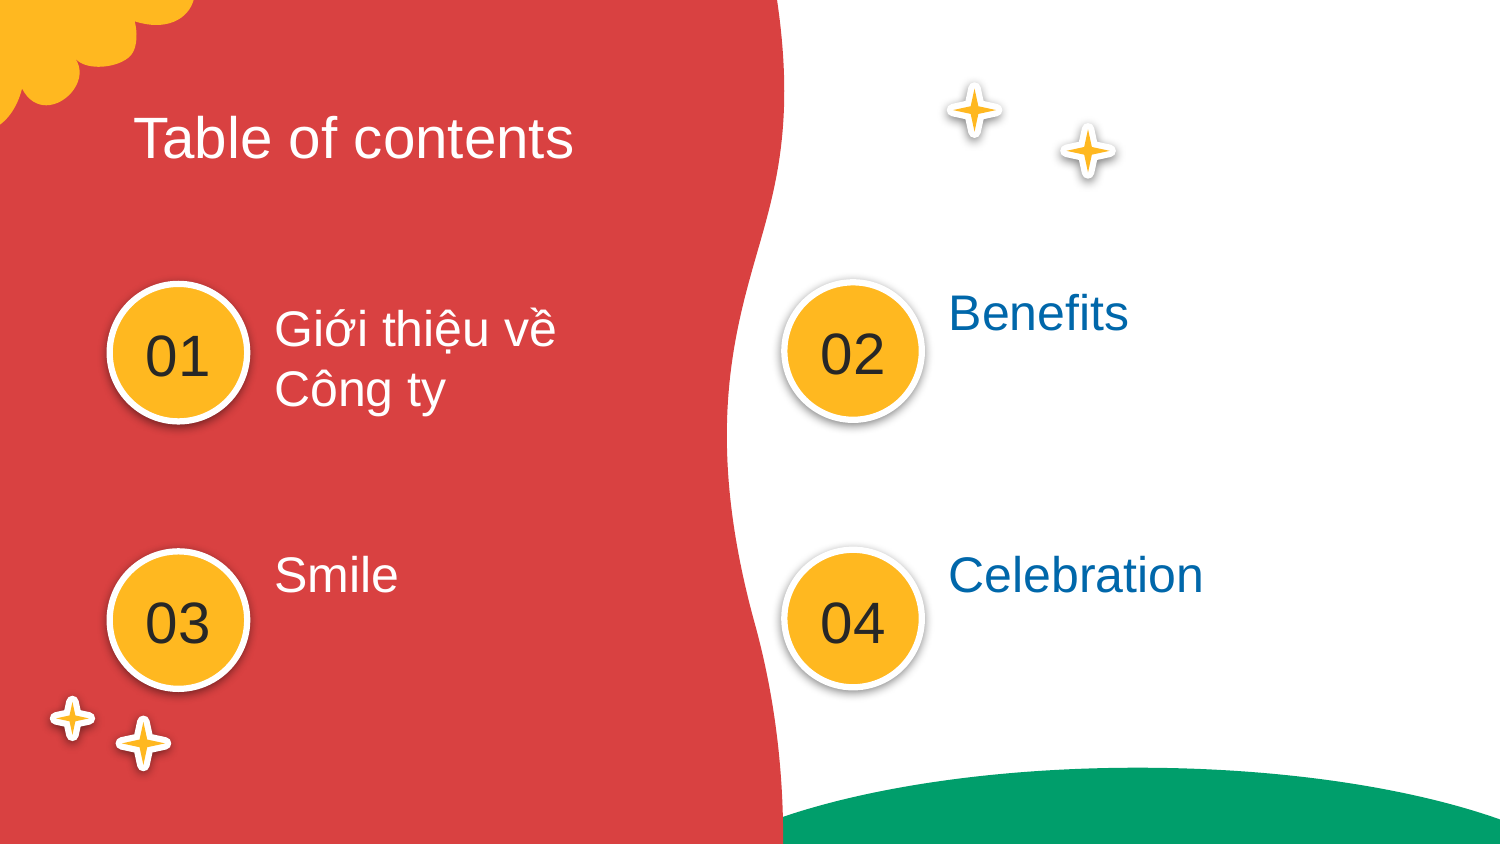

Table of contents

Benefits

02
01
Giới thiệu về Công ty
Smile
Celebration

# 01
03
04